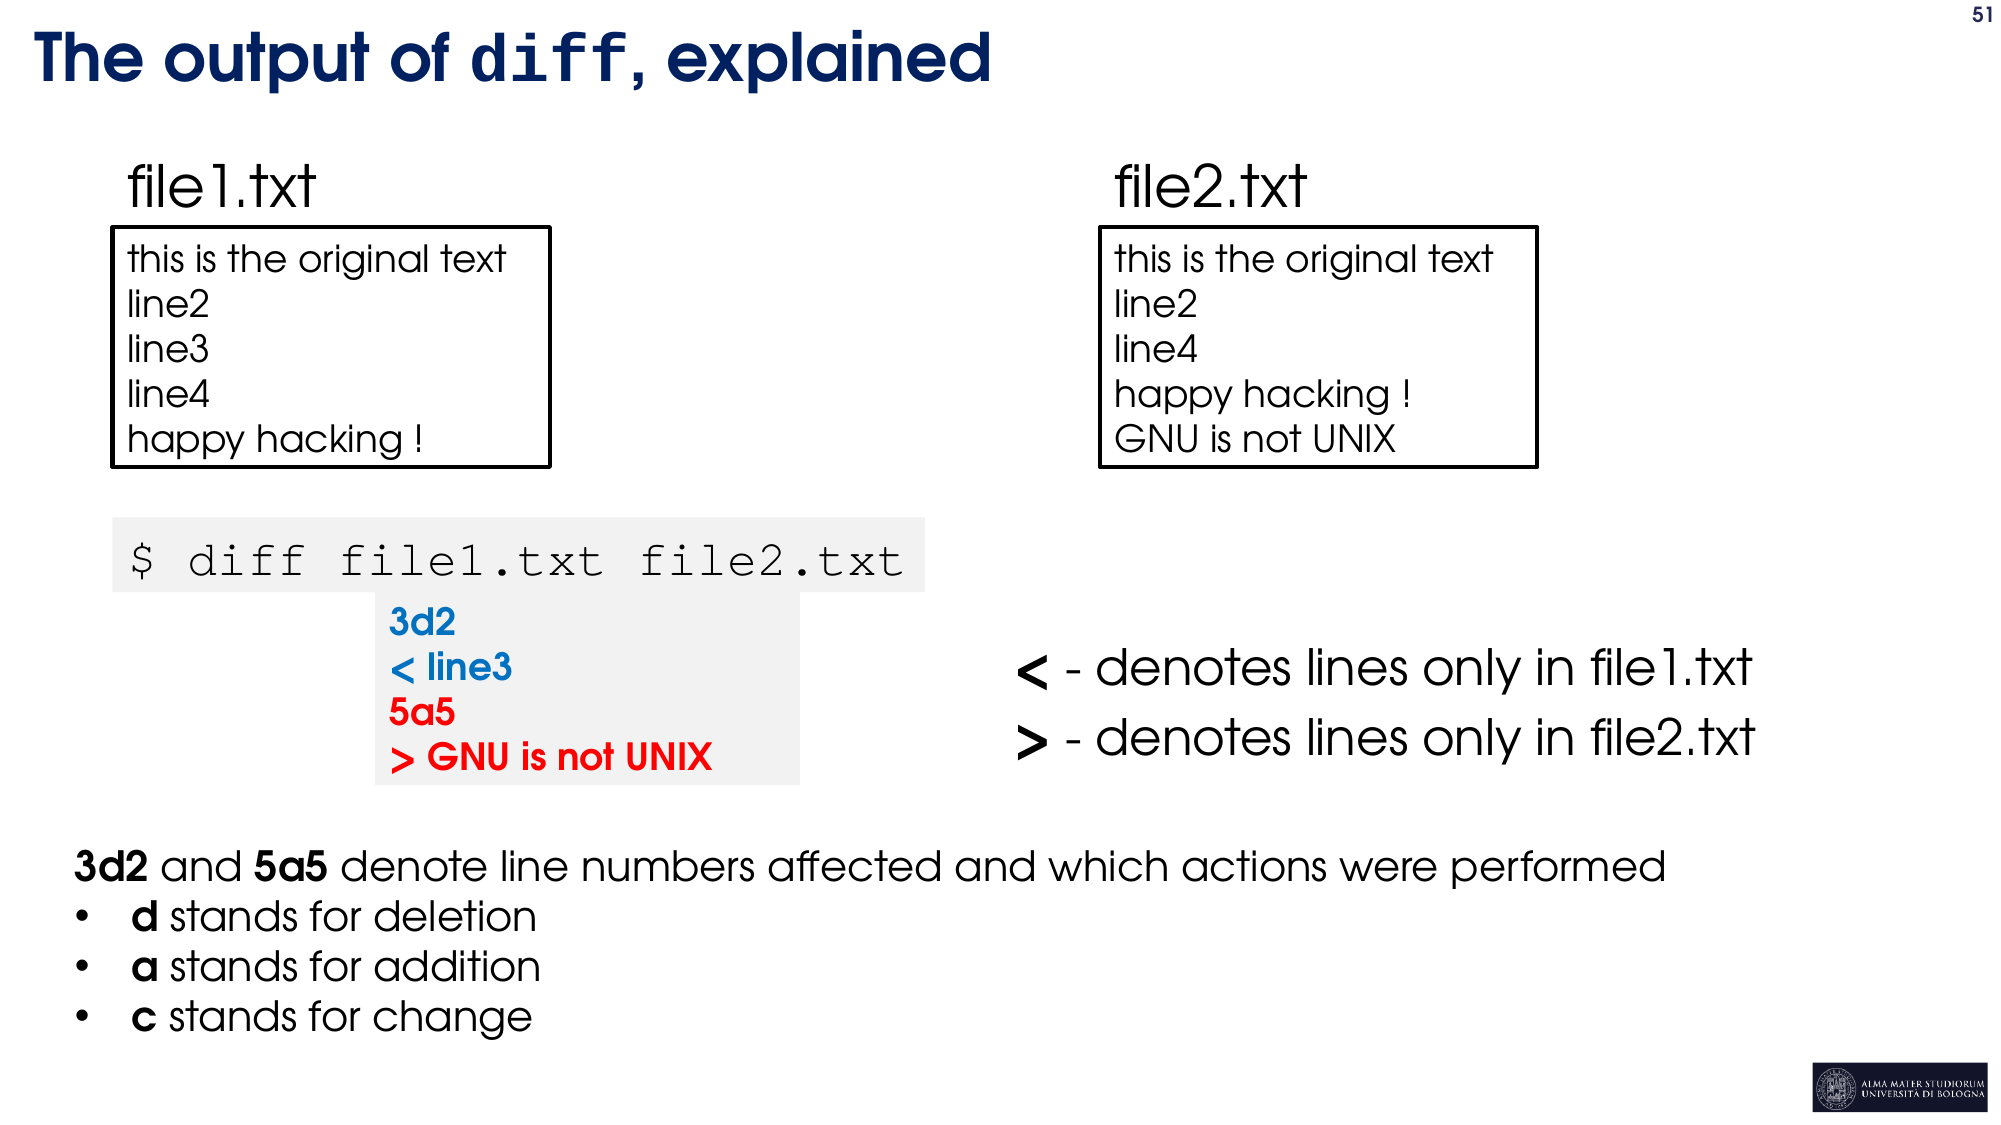

The output of diff, explained
file1.txt
file2.txt
this is the original text
line2
line3
line4
happy hacking !
this is the original text
line2
line4
happy hacking !
GNU is not UNIX
$ diff file1.txt file2.txt
3d2
< line3
5a5
> GNU is not UNIX
< - denotes lines only in file1.txt
> - denotes lines only in file2.txt

3d2 and 5a5 denote line numbers affected and which actions were performed
d stands for deletion
a stands for addition
c stands for change